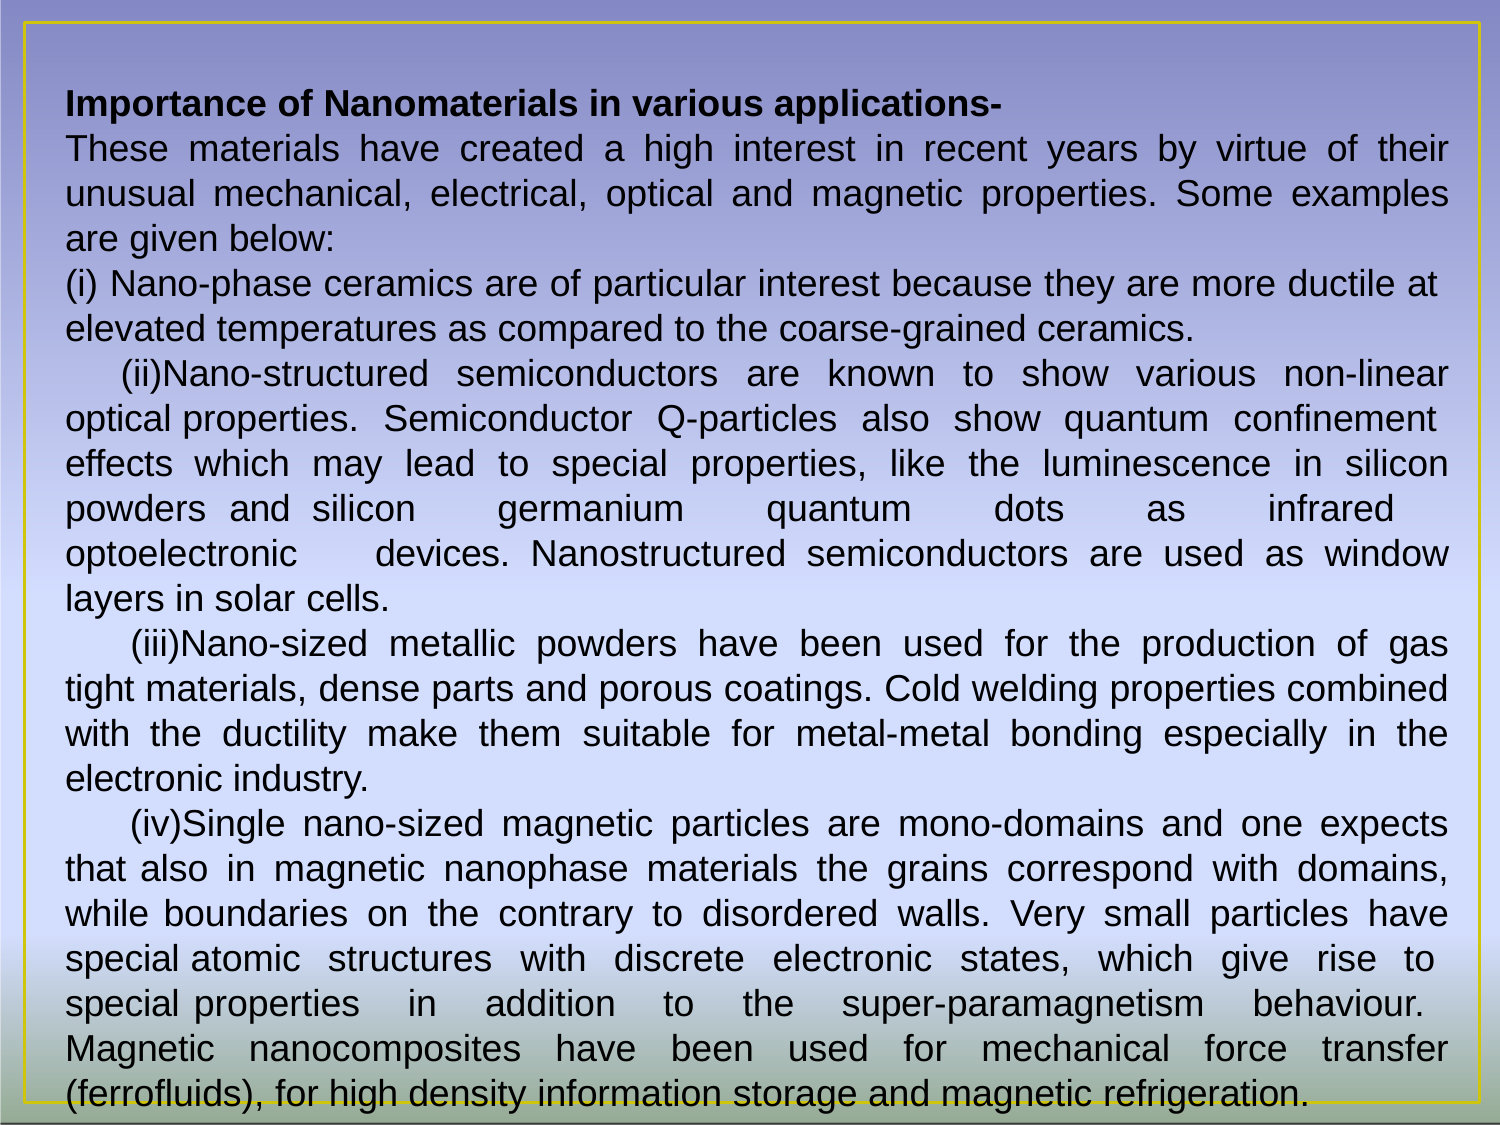

Importance of Nanomaterials in various applications-
These materials have created a high interest in recent years by virtue of their unusual mechanical, electrical, optical and magnetic properties. Some examples are given below:
Nano-phase ceramics are of particular interest because they are more ductile at
elevated temperatures as compared to the coarse-grained ceramics.
Nano-structured semiconductors are known to show various non-linear optical properties.  Semiconductor  Q-particles  also  show  quantum  confinement  effects which may lead to special properties, like the luminescence in silicon powders and silicon   germanium   quantum   dots   as   infrared   optoelectronic   devices. Nanostructured semiconductors are used as window layers in solar cells.
Nano-sized metallic powders have been used for the production of gas tight materials, dense parts and porous coatings. Cold welding properties combined with the ductility make them suitable for metal-metal bonding especially in the electronic industry.
Single nano-sized magnetic particles are mono-domains and one expects that also in magnetic nanophase materials the grains correspond with domains, while boundaries on the contrary to disordered walls. Very small particles have special atomic  structures  with  discrete  electronic  states,  which  give  rise  to  special properties  in  addition  to  the  super-paramagnetism  behaviour.  Magnetic nanocomposites have been used for mechanical force transfer (ferrofluids), for high density information storage and magnetic refrigeration.